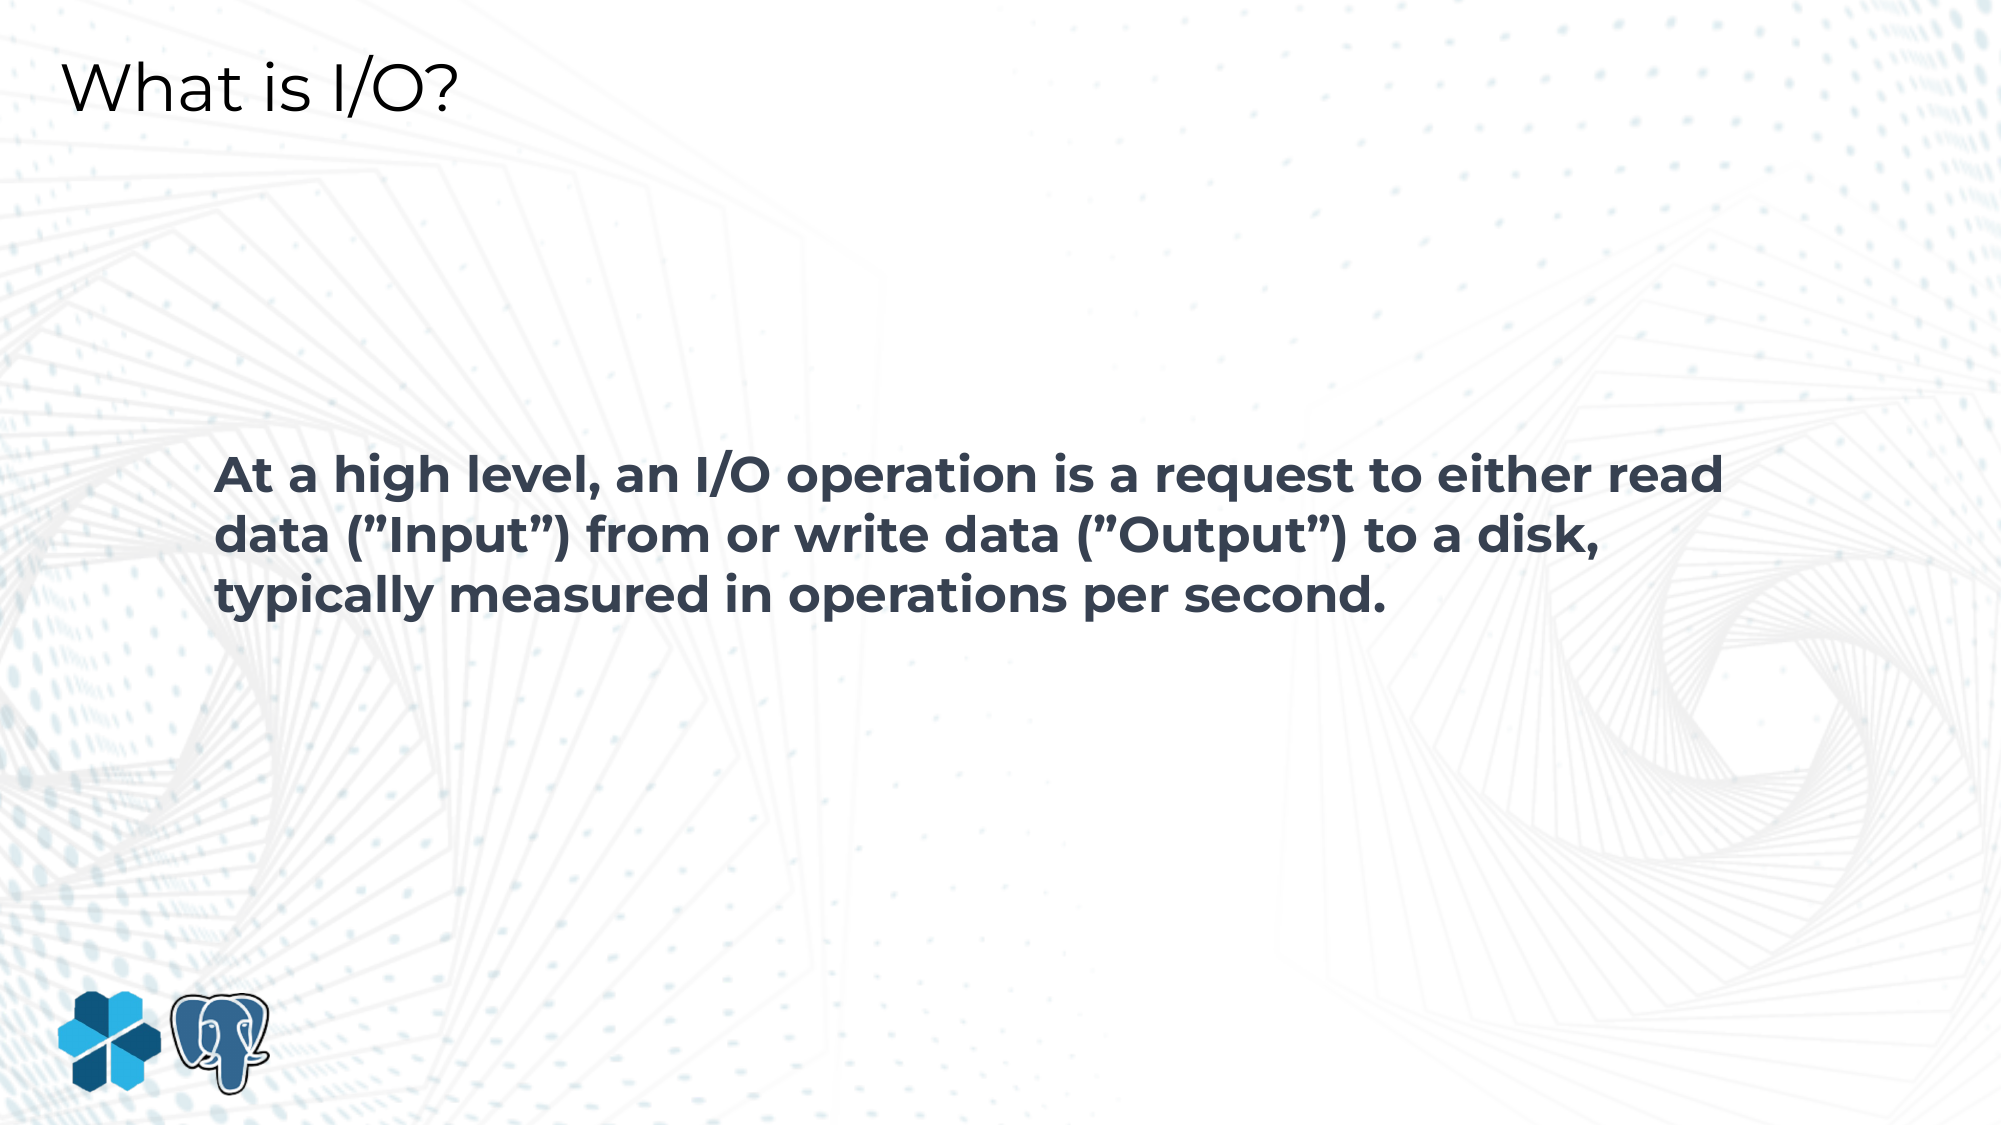

What is I/O?
At a high level, an I/O operation is a request to either read data (”Input”) from or write data (”Output”) to a disk, typically measured in operations per second.